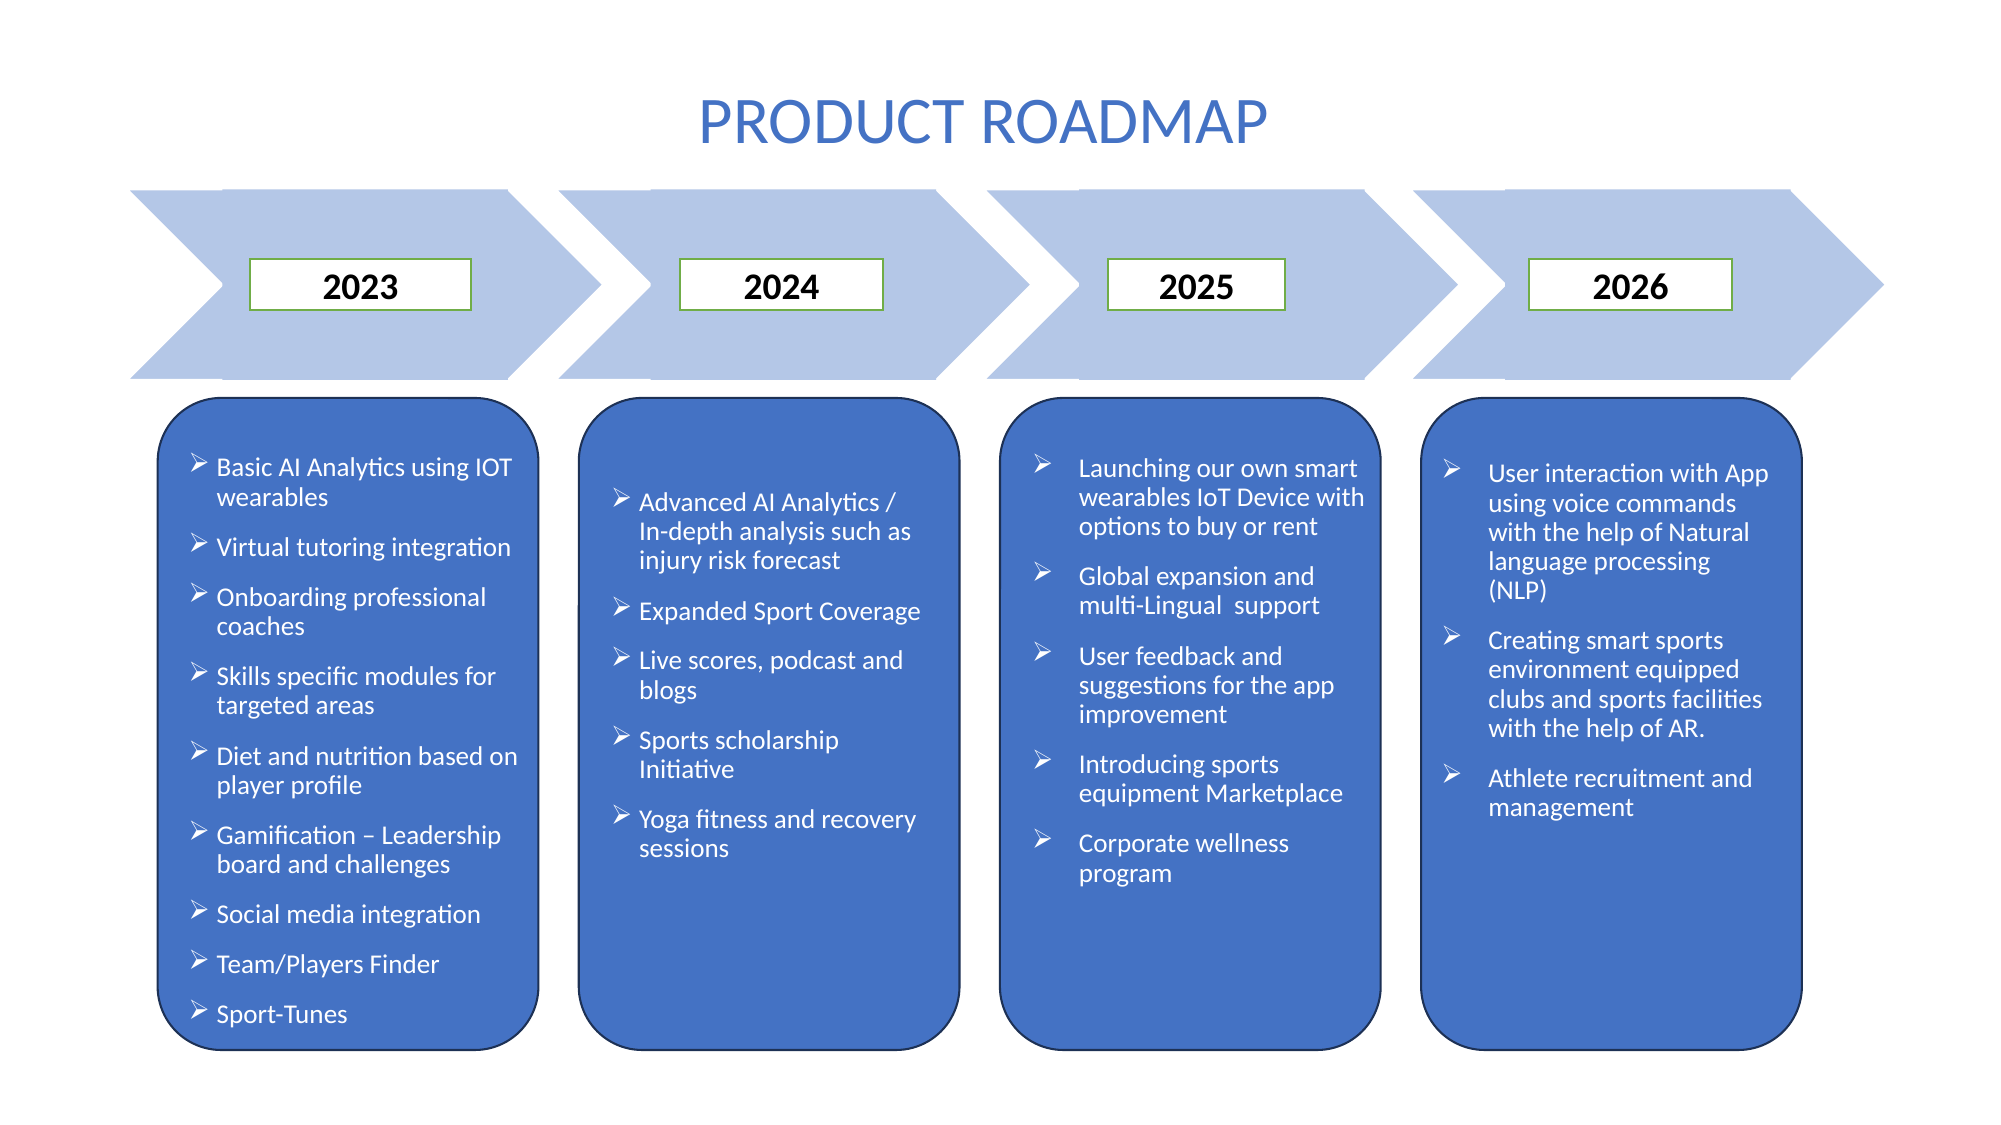

PRODUCT ROADMAP

2023
2024
2025
2026
User interaction with App using voice commands with the help of Natural language processing (NLP)
Creating smart sports environment equipped clubs and sports facilities with the help of AR.
Athlete recruitment and management
Advanced AI Analytics /
In-depth analysis such as injury risk forecast
Expanded Sport Coverage
Live scores, podcast and blogs
Sports scholarship Initiative
Yoga fitness and recovery sessions

Basic AI Analytics using IOT wearables
Virtual tutoring integration
Onboarding professional coaches
Skills specific modules for targeted areas
Diet and nutrition based on player profile
Gamification – Leadership board and challenges
Social media integration
Team/Players Finder
Sport-Tunes
Launching our own smart  wearables IoT Device with
options to buy or rent
Global expansion and multi-Lingual  support
User feedback and suggestions for the app improvement
Introducing sports equipment Marketplace
Corporate wellness program